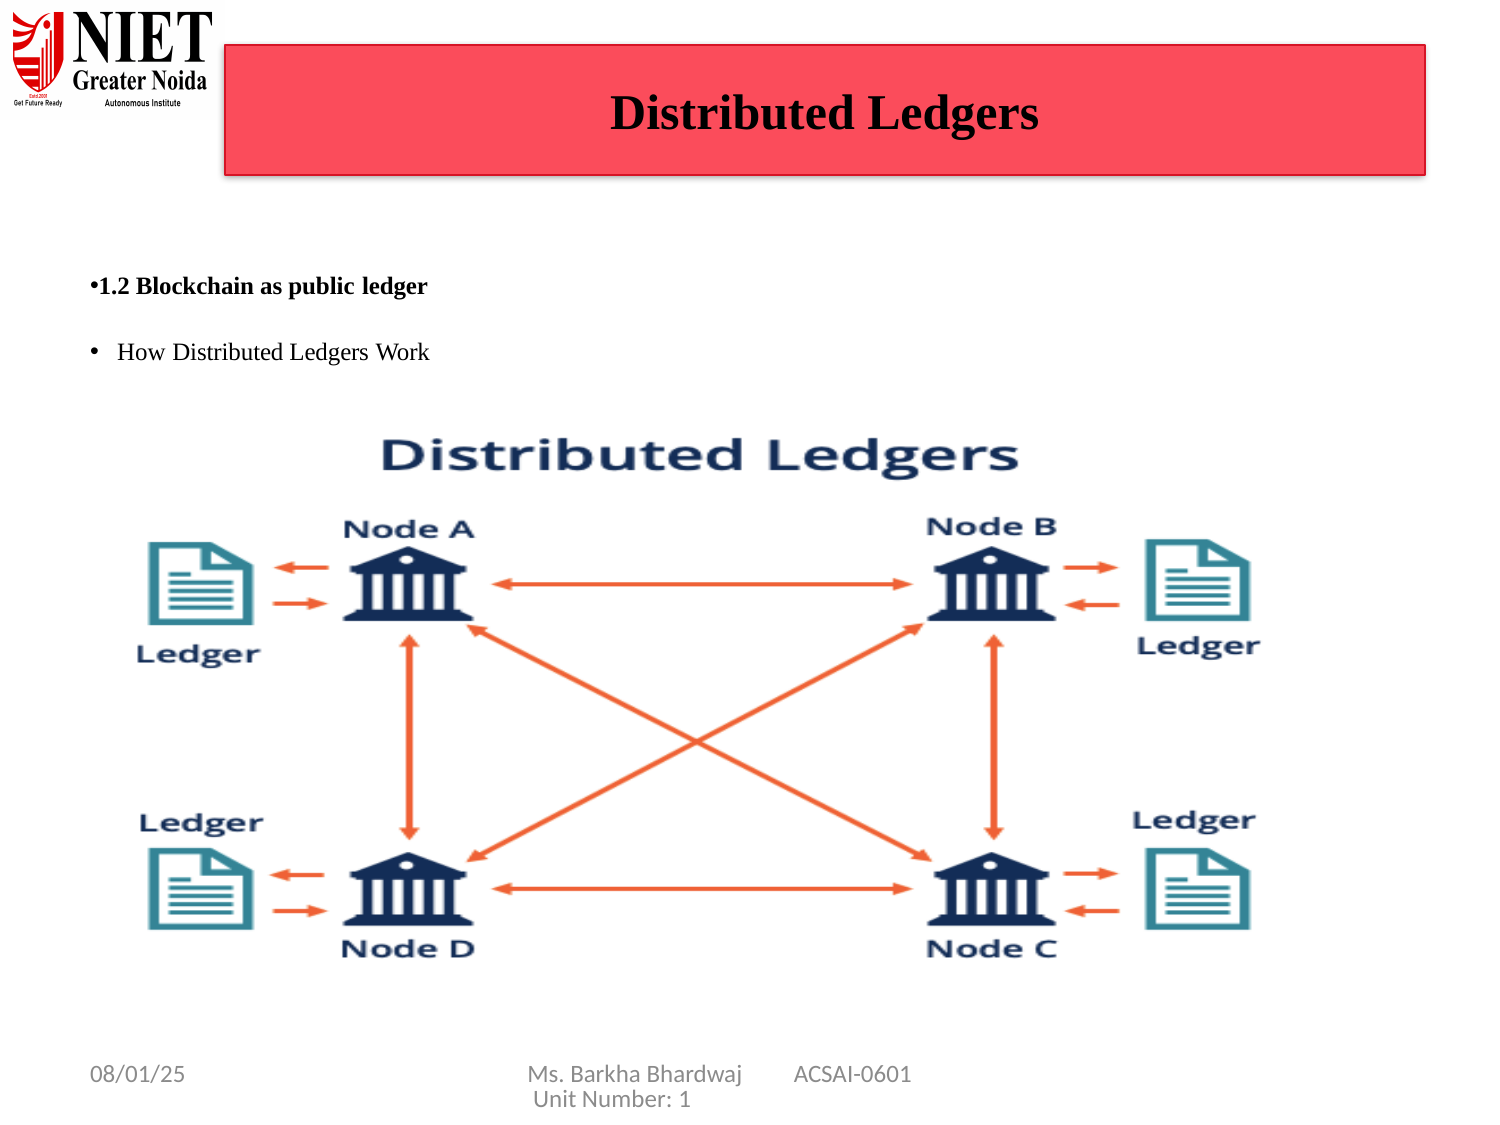

# Distributed Ledgers
1.2 Blockchain as public ledger

How Distributed Ledgers Work

08/01/25
Ms. Barkha Bhardwaj         ACSAI-0601           Unit Number: 1